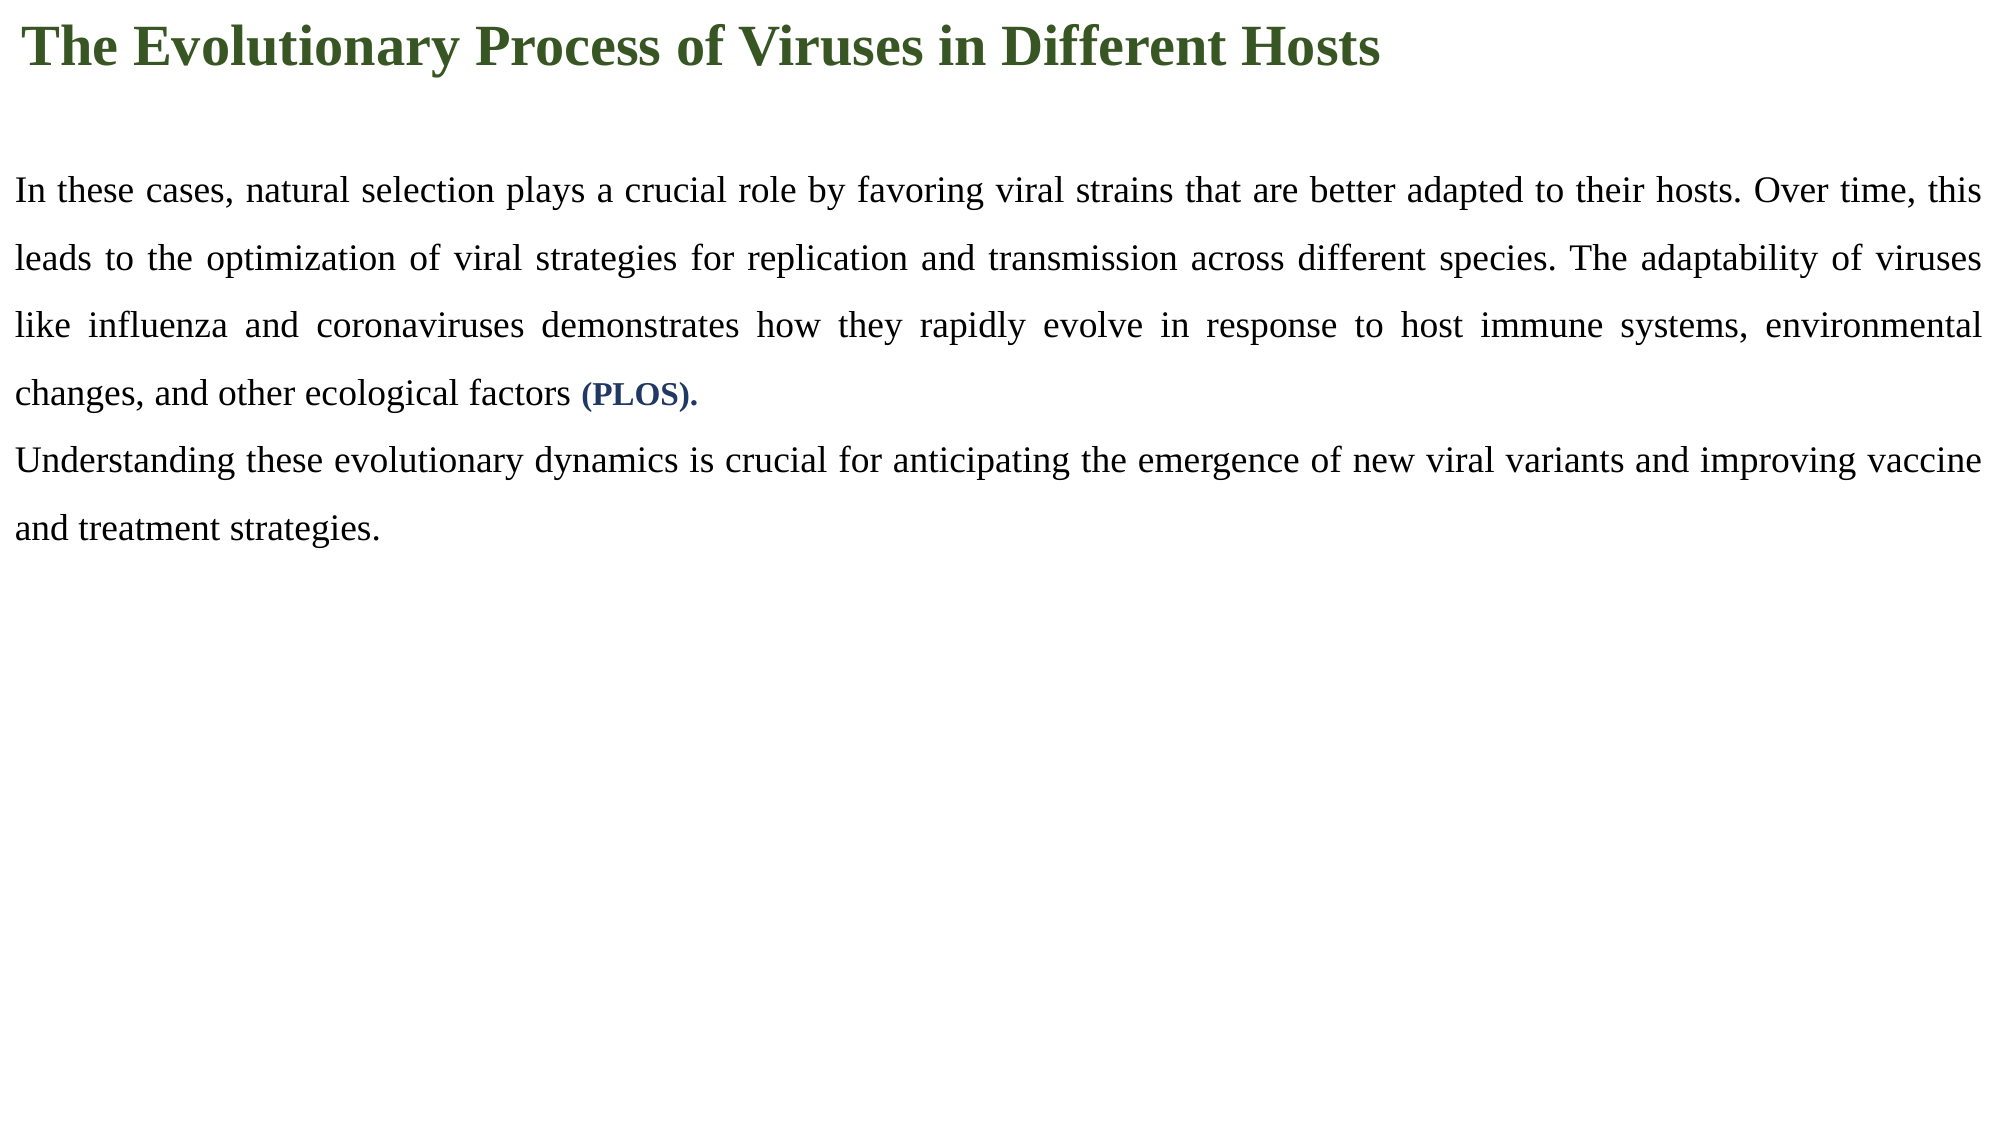

The Evolutionary Process of Viruses in Different Hosts
In these cases, natural selection plays a crucial role by favoring viral strains that are better adapted to their hosts. Over time, this leads to the optimization of viral strategies for replication and transmission across different species. The adaptability of viruses like influenza and coronaviruses demonstrates how they rapidly evolve in response to host immune systems, environmental changes, and other ecological factors (PLOS).
Understanding these evolutionary dynamics is crucial for anticipating the emergence of new viral variants and improving vaccine and treatment strategies.